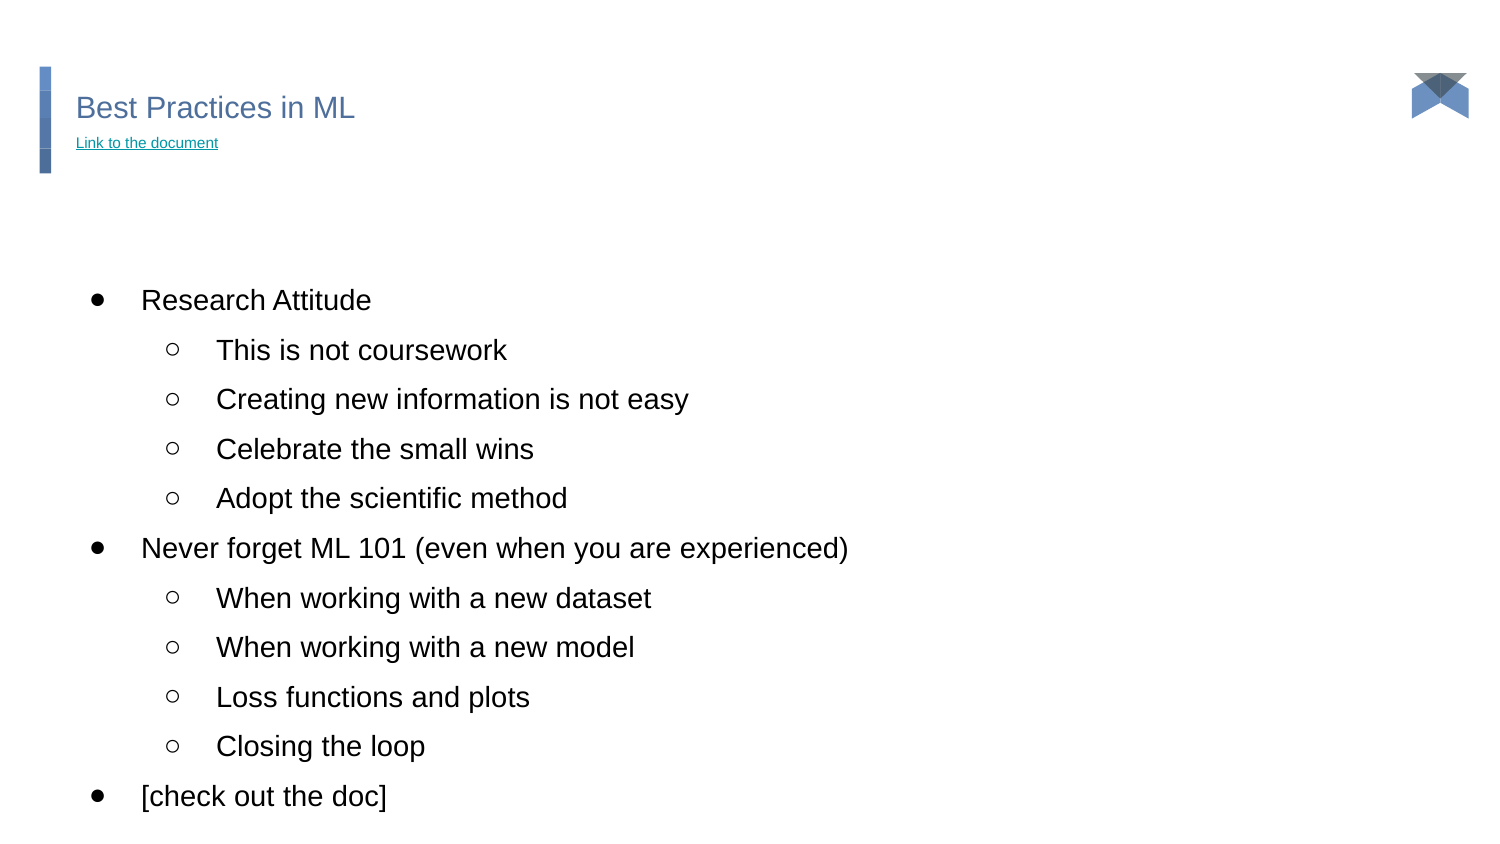

# Best Practices in ML
Link to the document
Research Attitude
This is not coursework
Creating new information is not easy
Celebrate the small wins
Adopt the scientific method
Never forget ML 101 (even when you are experienced)
When working with a new dataset
When working with a new model
Loss functions and plots
Closing the loop
[check out the doc]